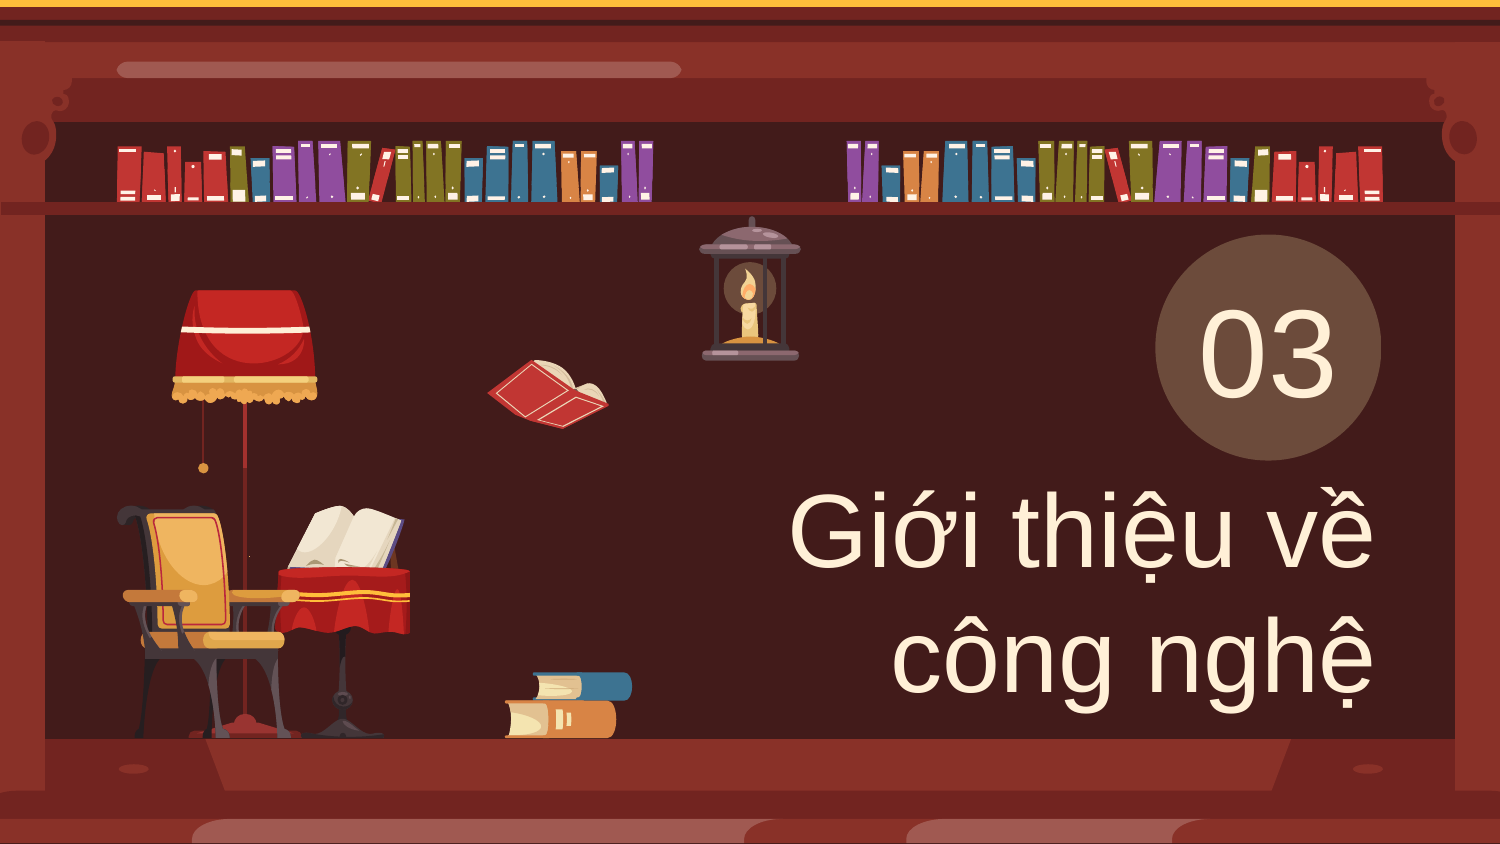

03

# Giới thiệu về công nghệ